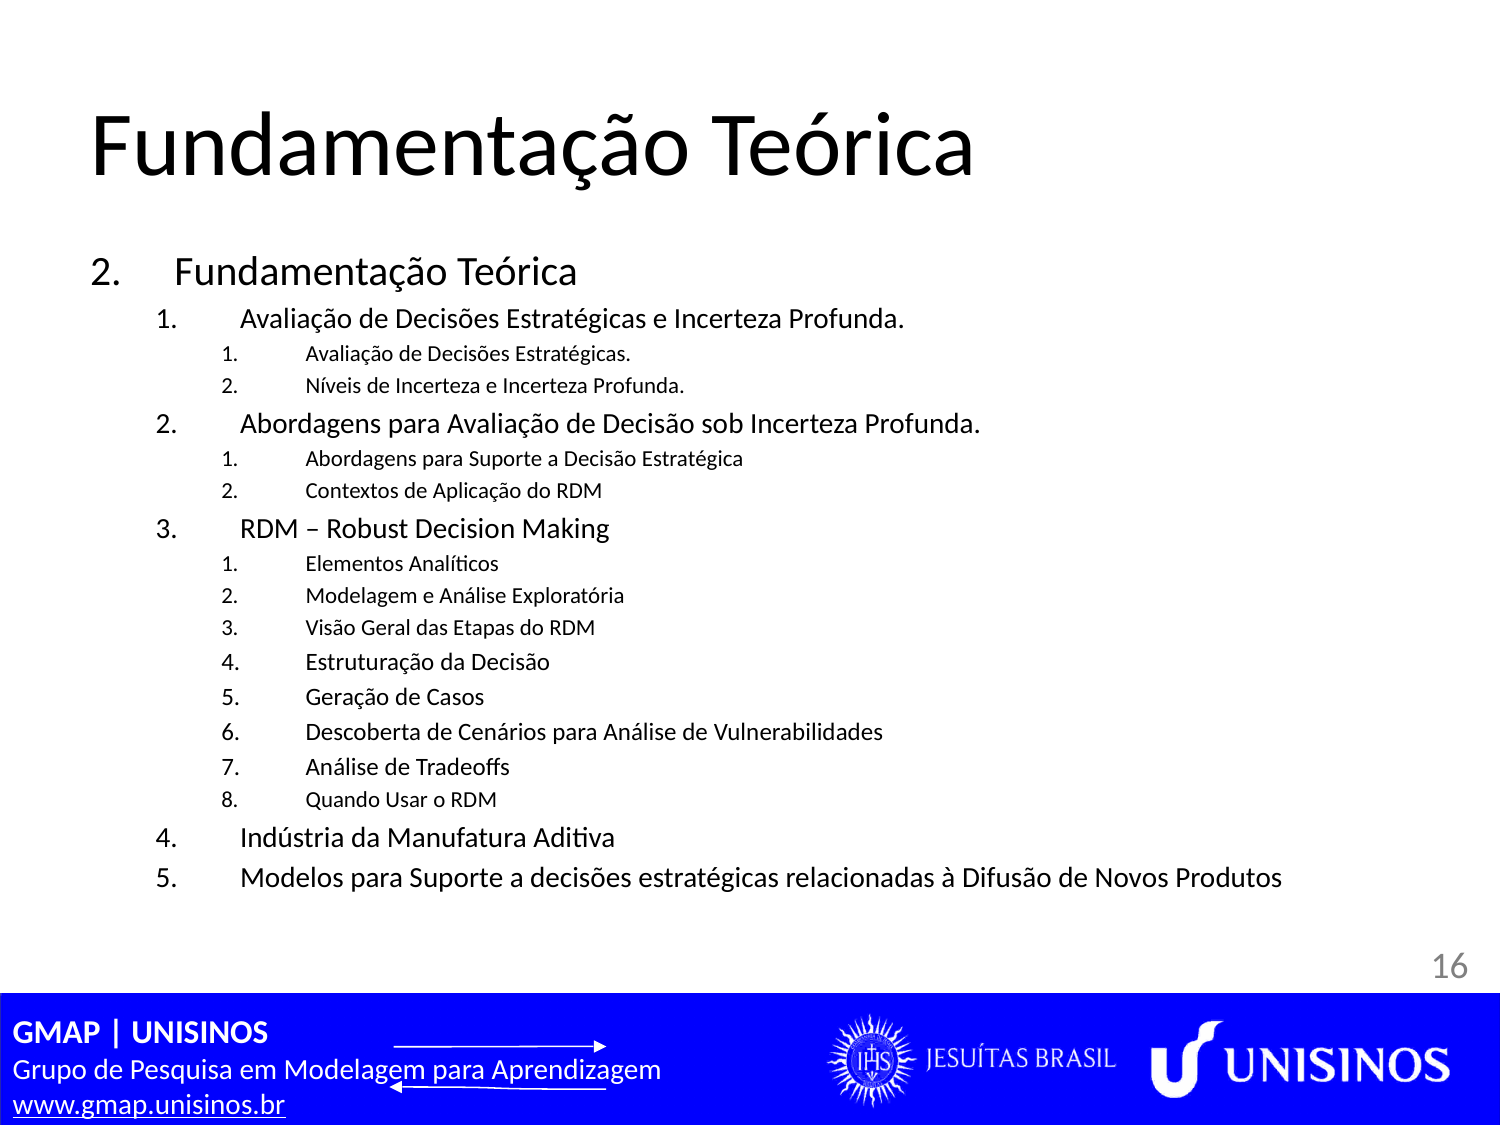

# Fundamentação Teórica
Fundamentação Teórica
Avaliação de Decisões Estratégicas e Incerteza Profunda.
Avaliação de Decisões Estratégicas.
Níveis de Incerteza e Incerteza Profunda.
Abordagens para Avaliação de Decisão sob Incerteza Profunda.
Abordagens para Suporte a Decisão Estratégica
Contextos de Aplicação do RDM
RDM – Robust Decision Making
Elementos Analíticos
Modelagem e Análise Exploratória
Visão Geral das Etapas do RDM
Estruturação da Decisão
Geração de Casos
Descoberta de Cenários para Análise de Vulnerabilidades
Análise de Tradeoffs
Quando Usar o RDM
Indústria da Manufatura Aditiva
Modelos para Suporte a decisões estratégicas relacionadas à Difusão de Novos Produtos